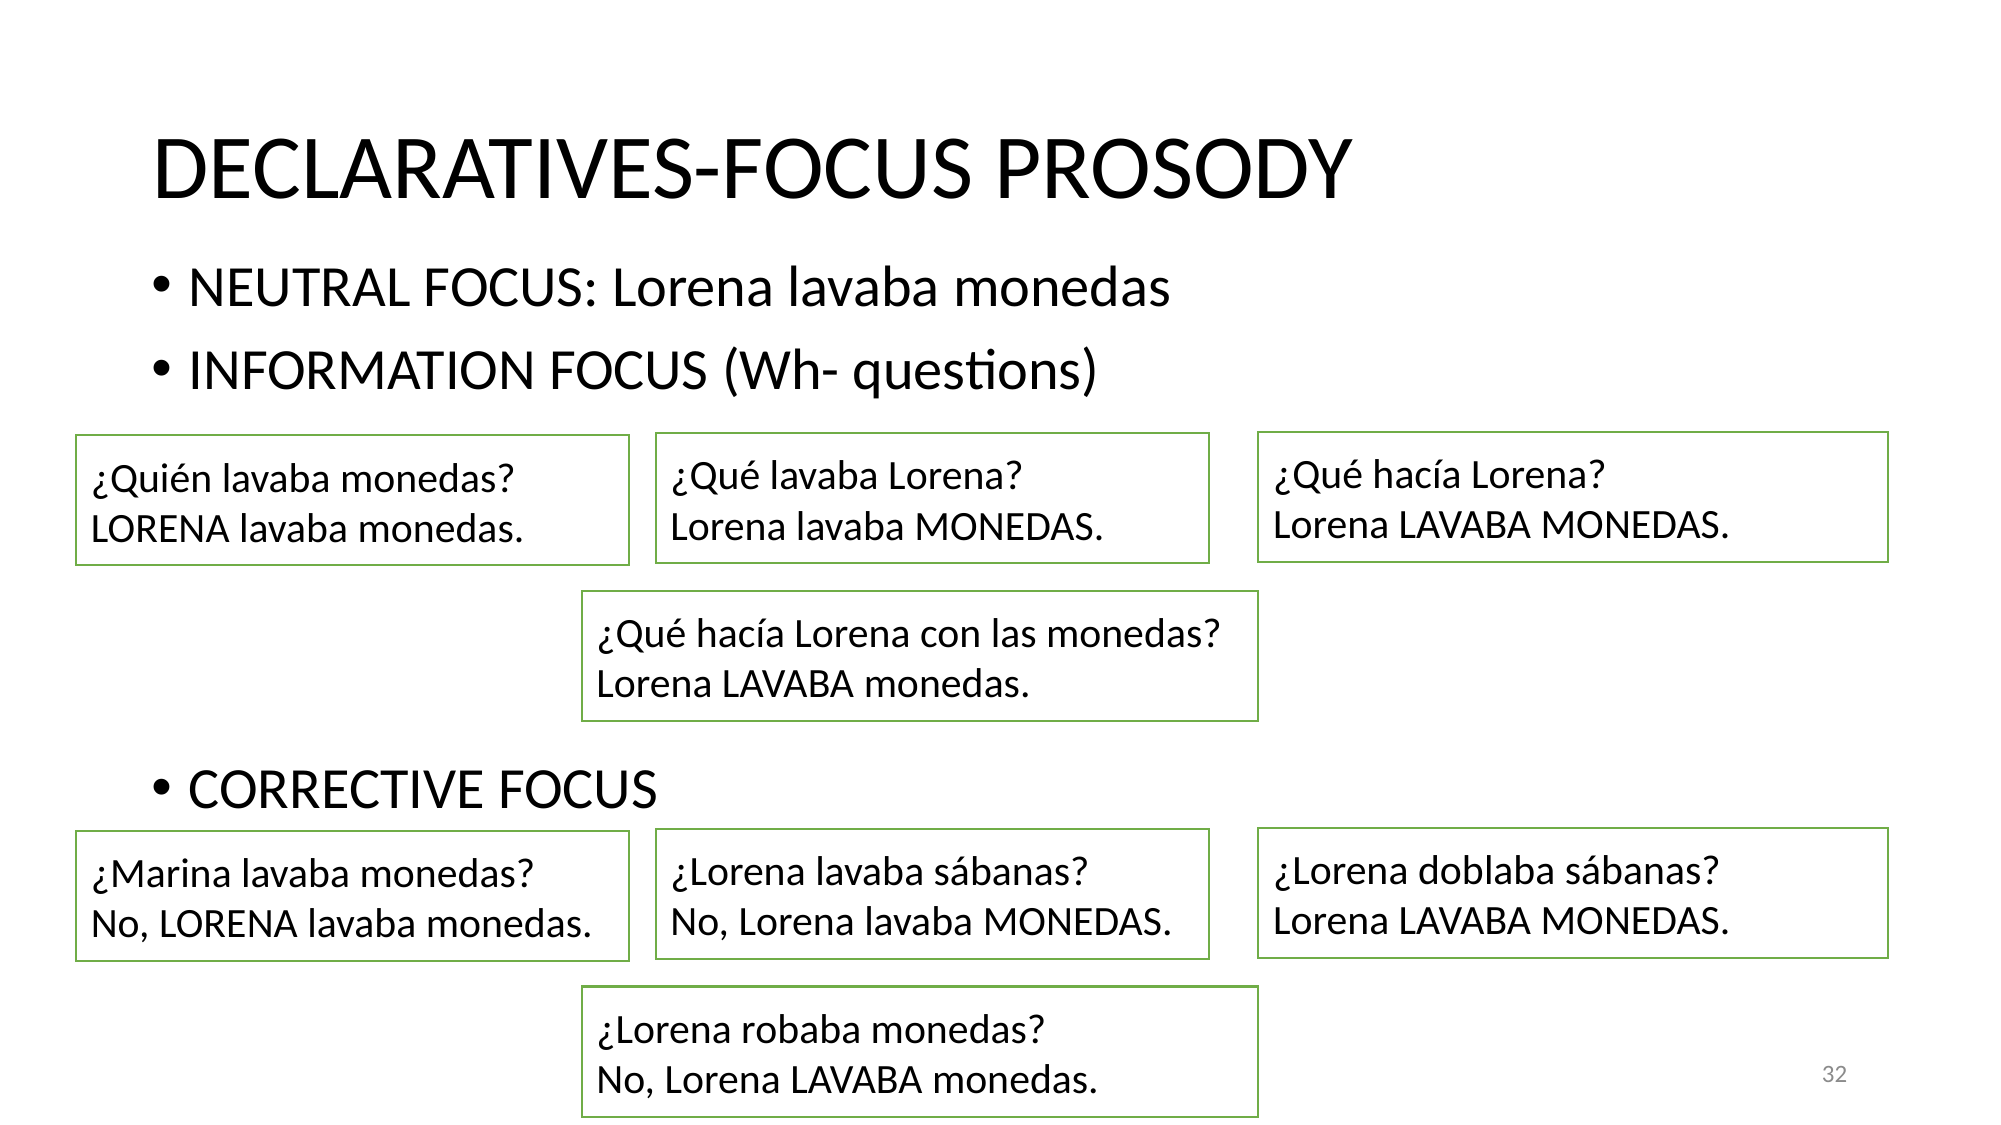

# DECLARATIVES-FOCUS PROSODY
NEUTRAL FOCUS: Lorena lavaba monedas
INFORMATION FOCUS (Wh- questions)

CORRECTIVE FOCUS

¿Qué hacía Lorena?
Lorena LAVABA MONEDAS.
¿Qué lavaba Lorena?
Lorena lavaba MONEDAS.
¿Quién lavaba monedas?
LORENA lavaba monedas.
¿Qué hacía Lorena con las monedas?
Lorena LAVABA monedas.
¿Lorena doblaba sábanas?
Lorena LAVABA MONEDAS.
¿Lorena lavaba sábanas?
No, Lorena lavaba MONEDAS.
¿Marina lavaba monedas?
No, LORENA lavaba monedas.
¿Lorena robaba monedas?
No, Lorena LAVABA monedas.
32